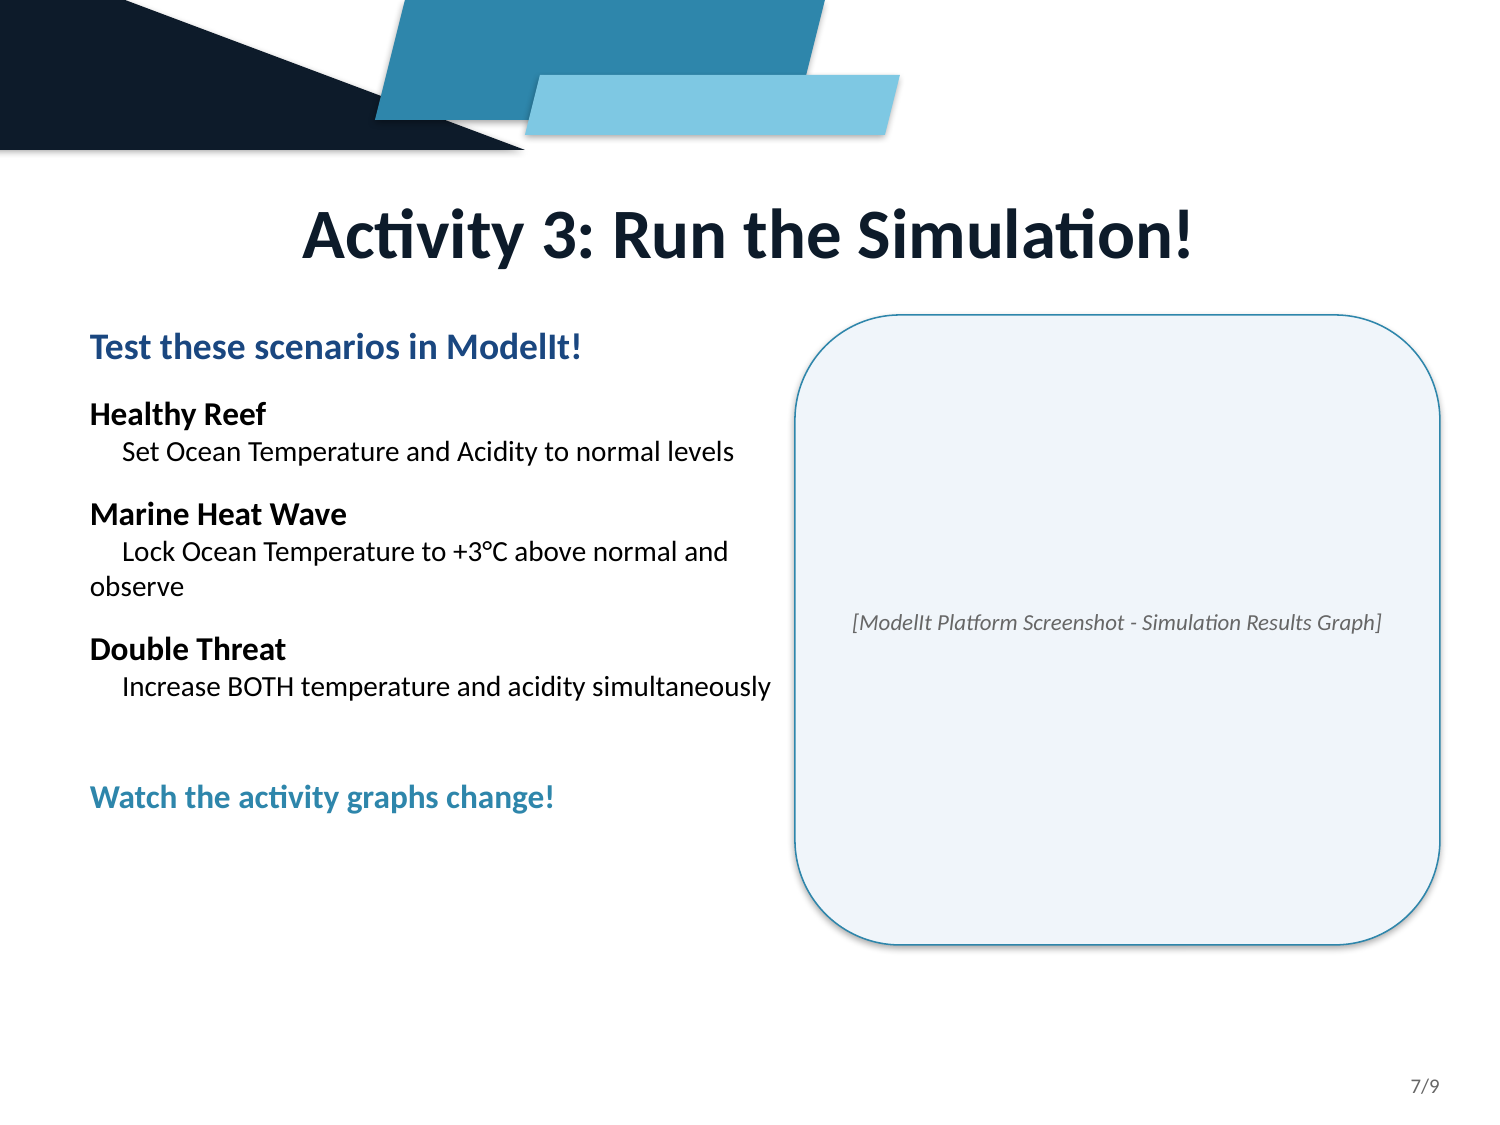

Activity 3: Run the Simulation!
Test these scenarios in ModelIt!
Healthy Reef
     Set Ocean Temperature and Acidity to normal levels
Marine Heat Wave
     Lock Ocean Temperature to +3°C above normal and observe
Double Threat
     Increase BOTH temperature and acidity simultaneously
Watch the activity graphs change!

[ModelIt Platform Screenshot - Simulation Results Graph]
7/9